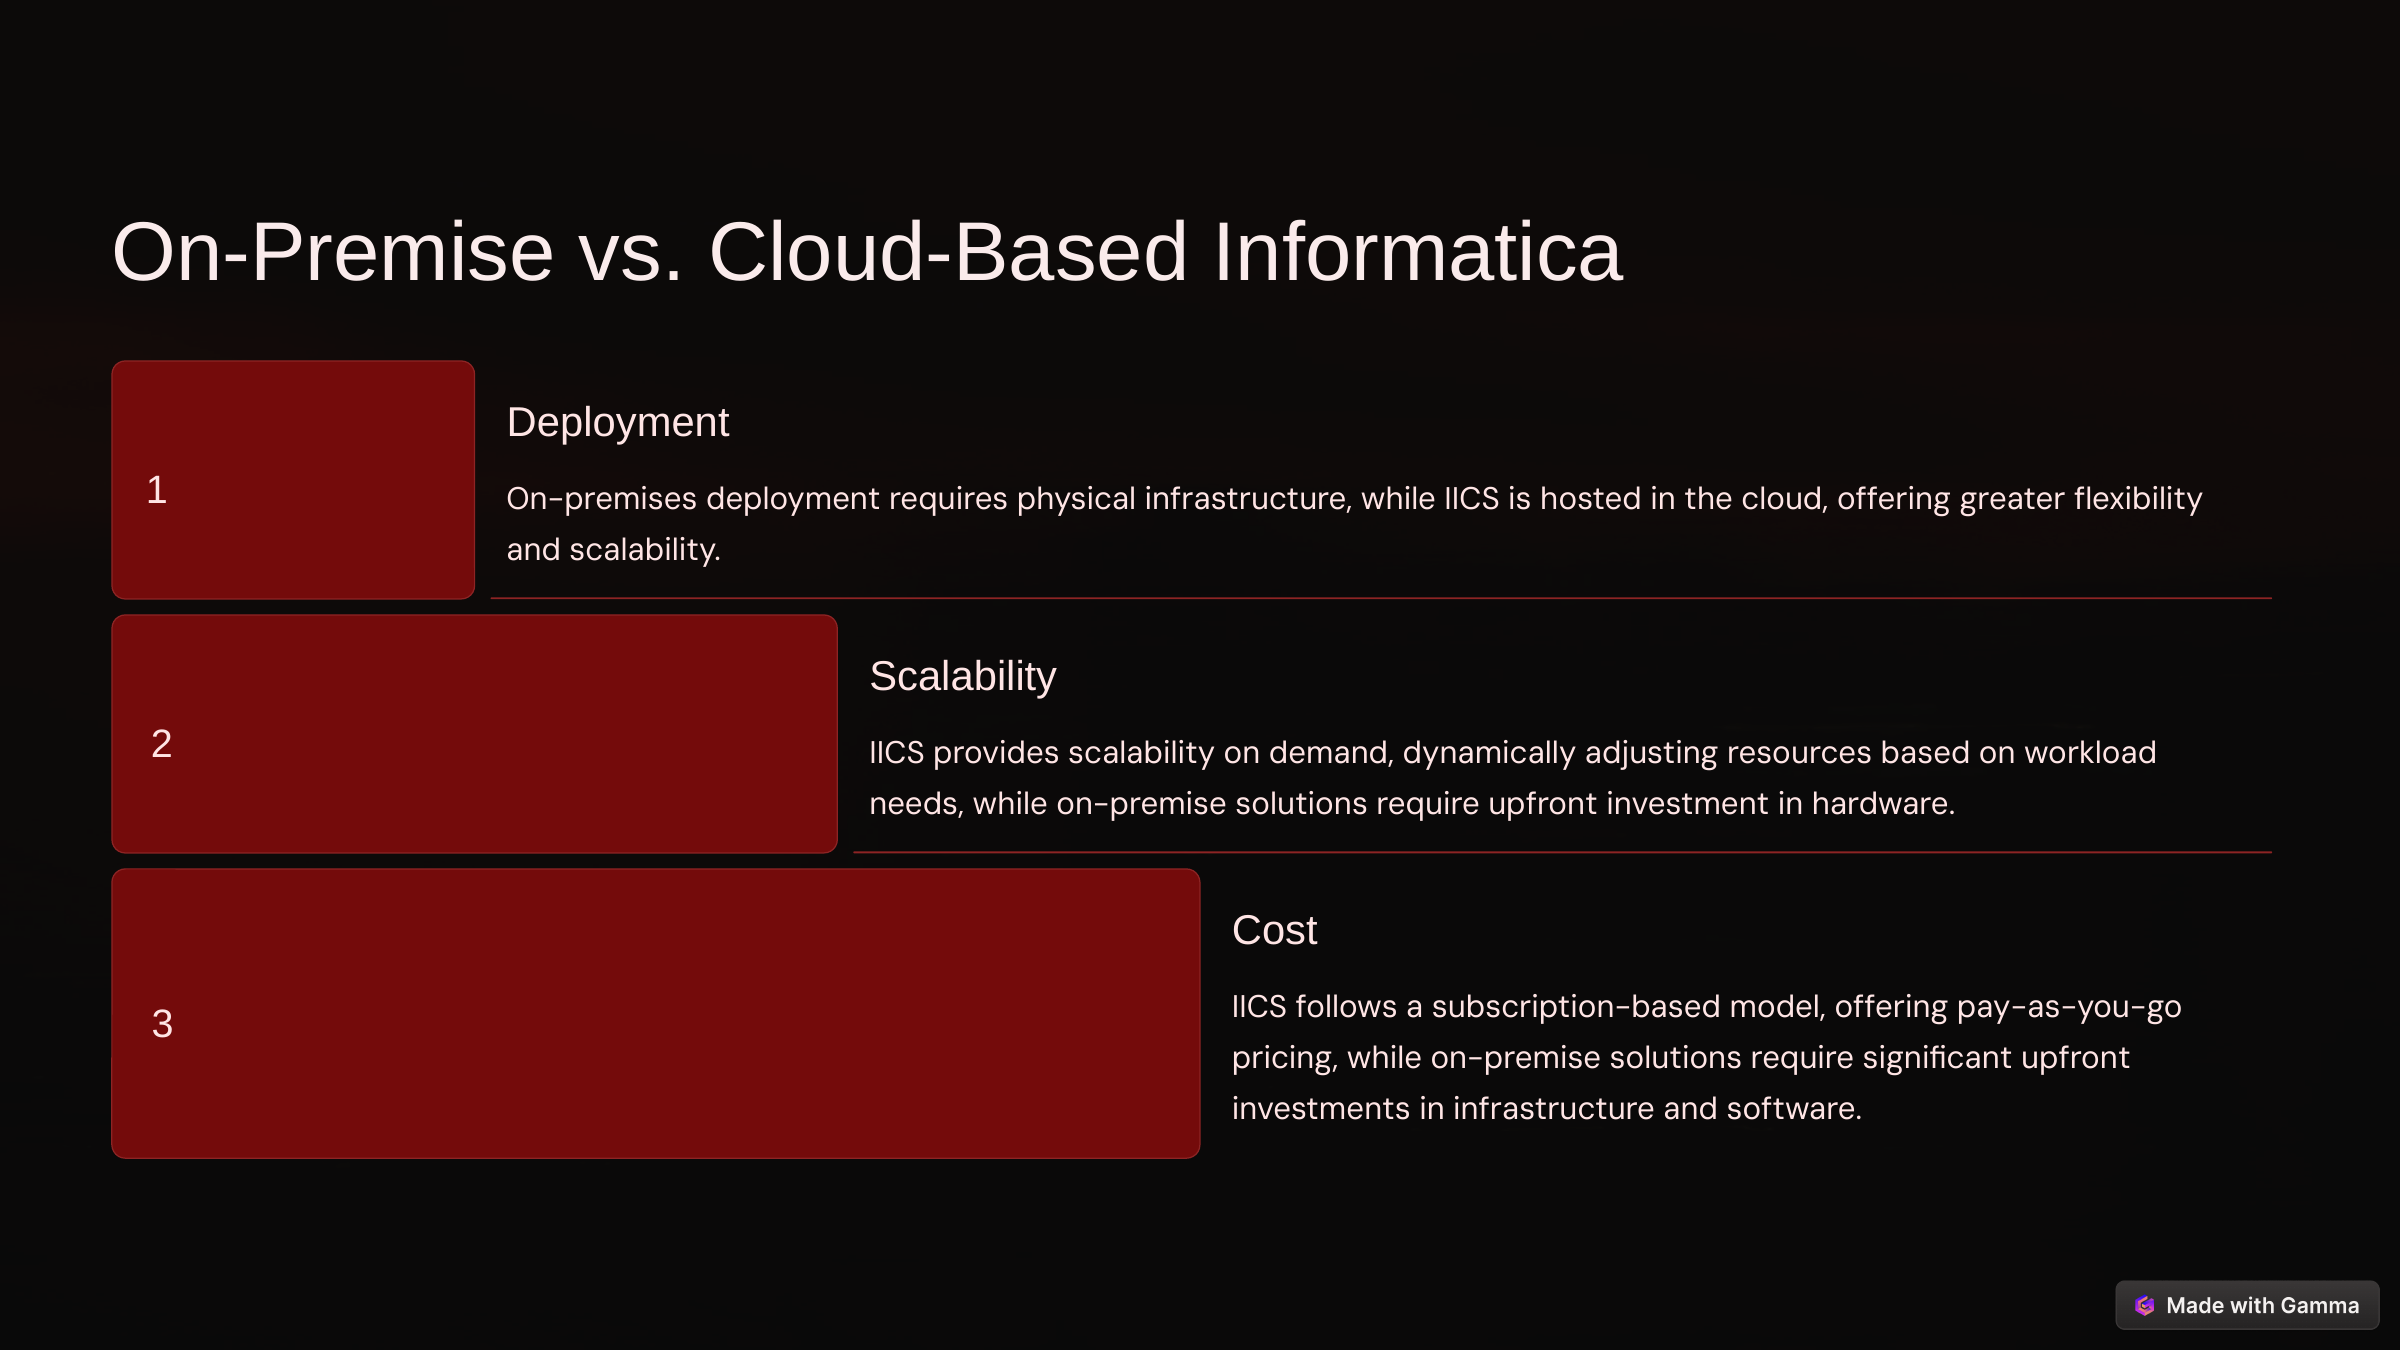

On-Premise vs. Cloud-Based Informatica

Deployment
1
On-premises deployment requires physical infrastructure, while IICS is hosted in the cloud, offering greater flexibility and scalability.

Scalability
2
IICS provides scalability on demand, dynamically adjusting resources based on workload needs, while on-premise solutions require upfront investment in hardware.

Cost
IICS follows a subscription-based model, offering pay-as-you-go pricing, while on-premise solutions require significant upfront investments in infrastructure and software.
3